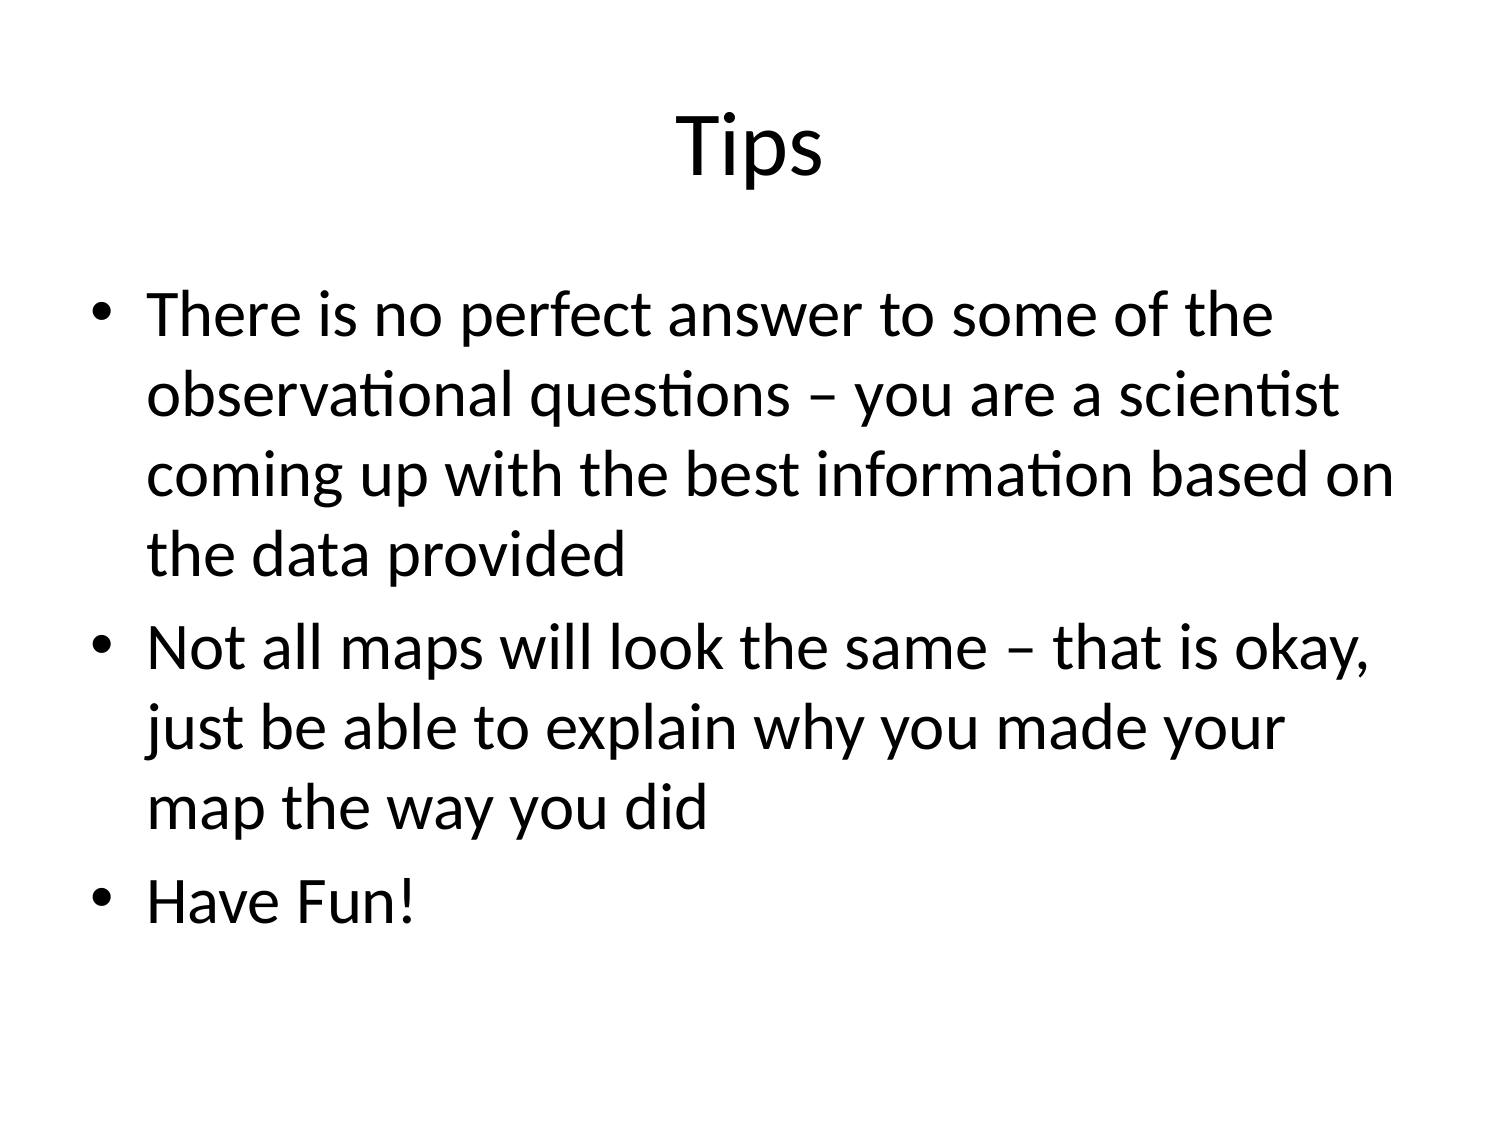

# Tips
There is no perfect answer to some of the observational questions – you are a scientist coming up with the best information based on the data provided
Not all maps will look the same – that is okay, just be able to explain why you made your map the way you did
Have Fun!